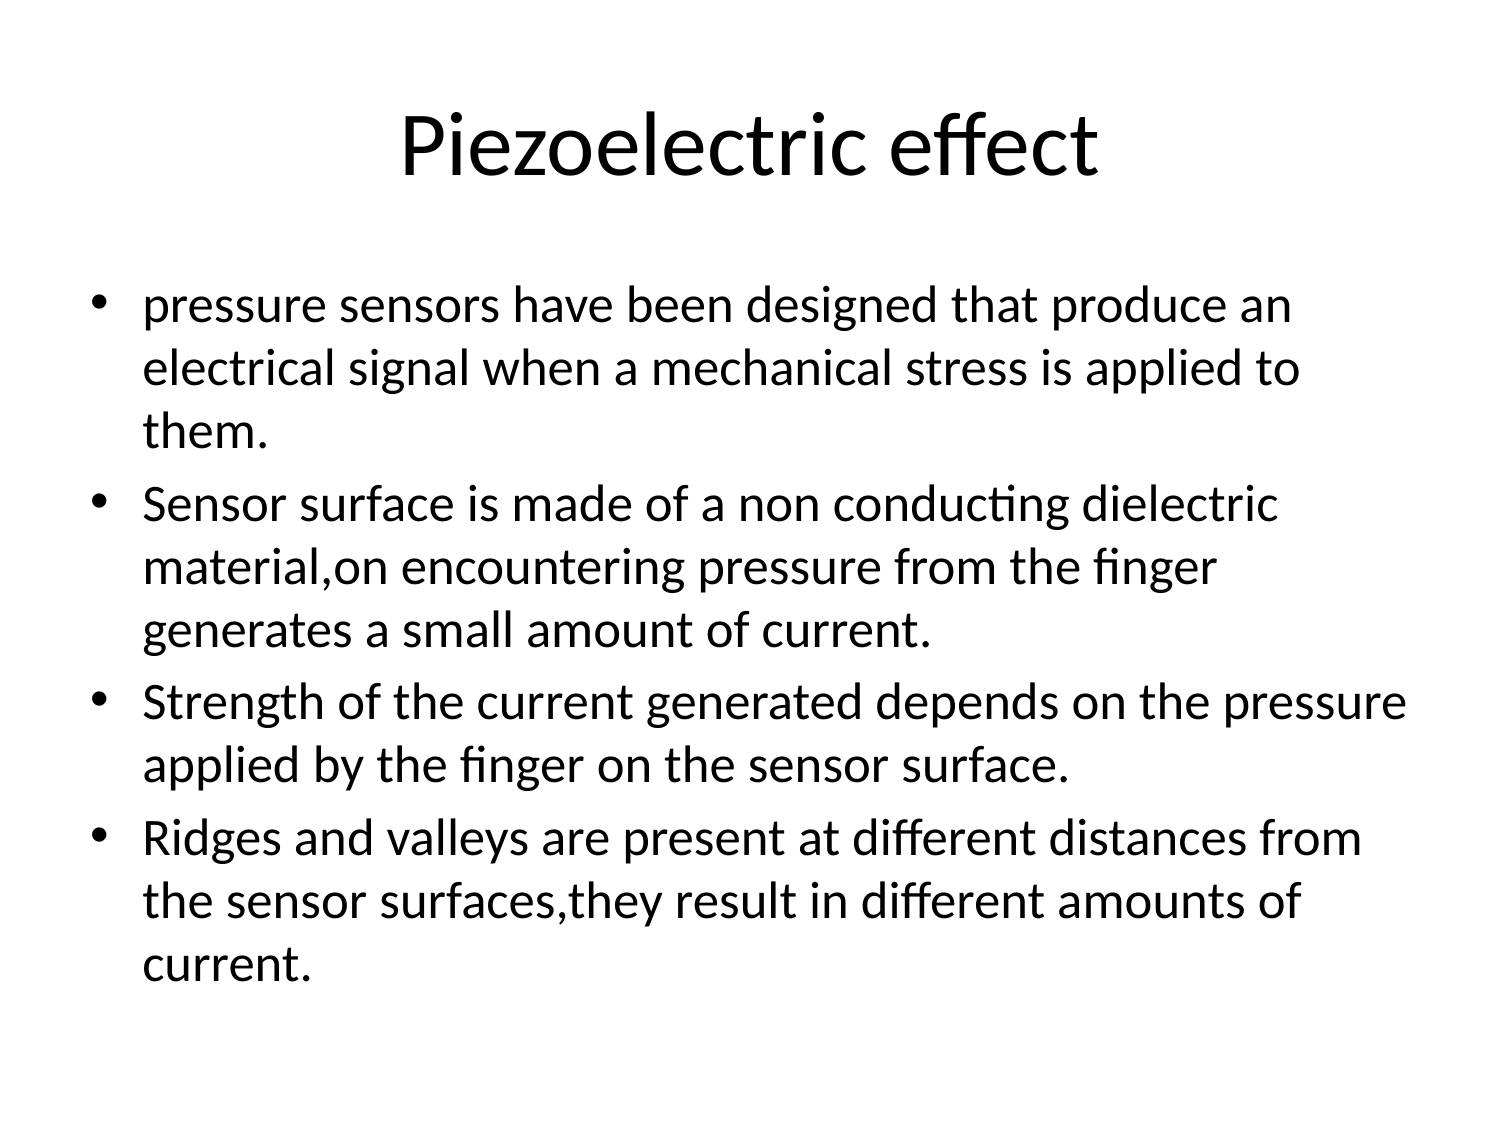

# Piezoelectric effect
pressure sensors have been designed that produce an electrical signal when a mechanical stress is applied to them.
Sensor surface is made of a non conducting dielectric material,on encountering pressure from the finger generates a small amount of current.
Strength of the current generated depends on the pressure applied by the finger on the sensor surface.
Ridges and valleys are present at different distances from the sensor surfaces,they result in different amounts of current.